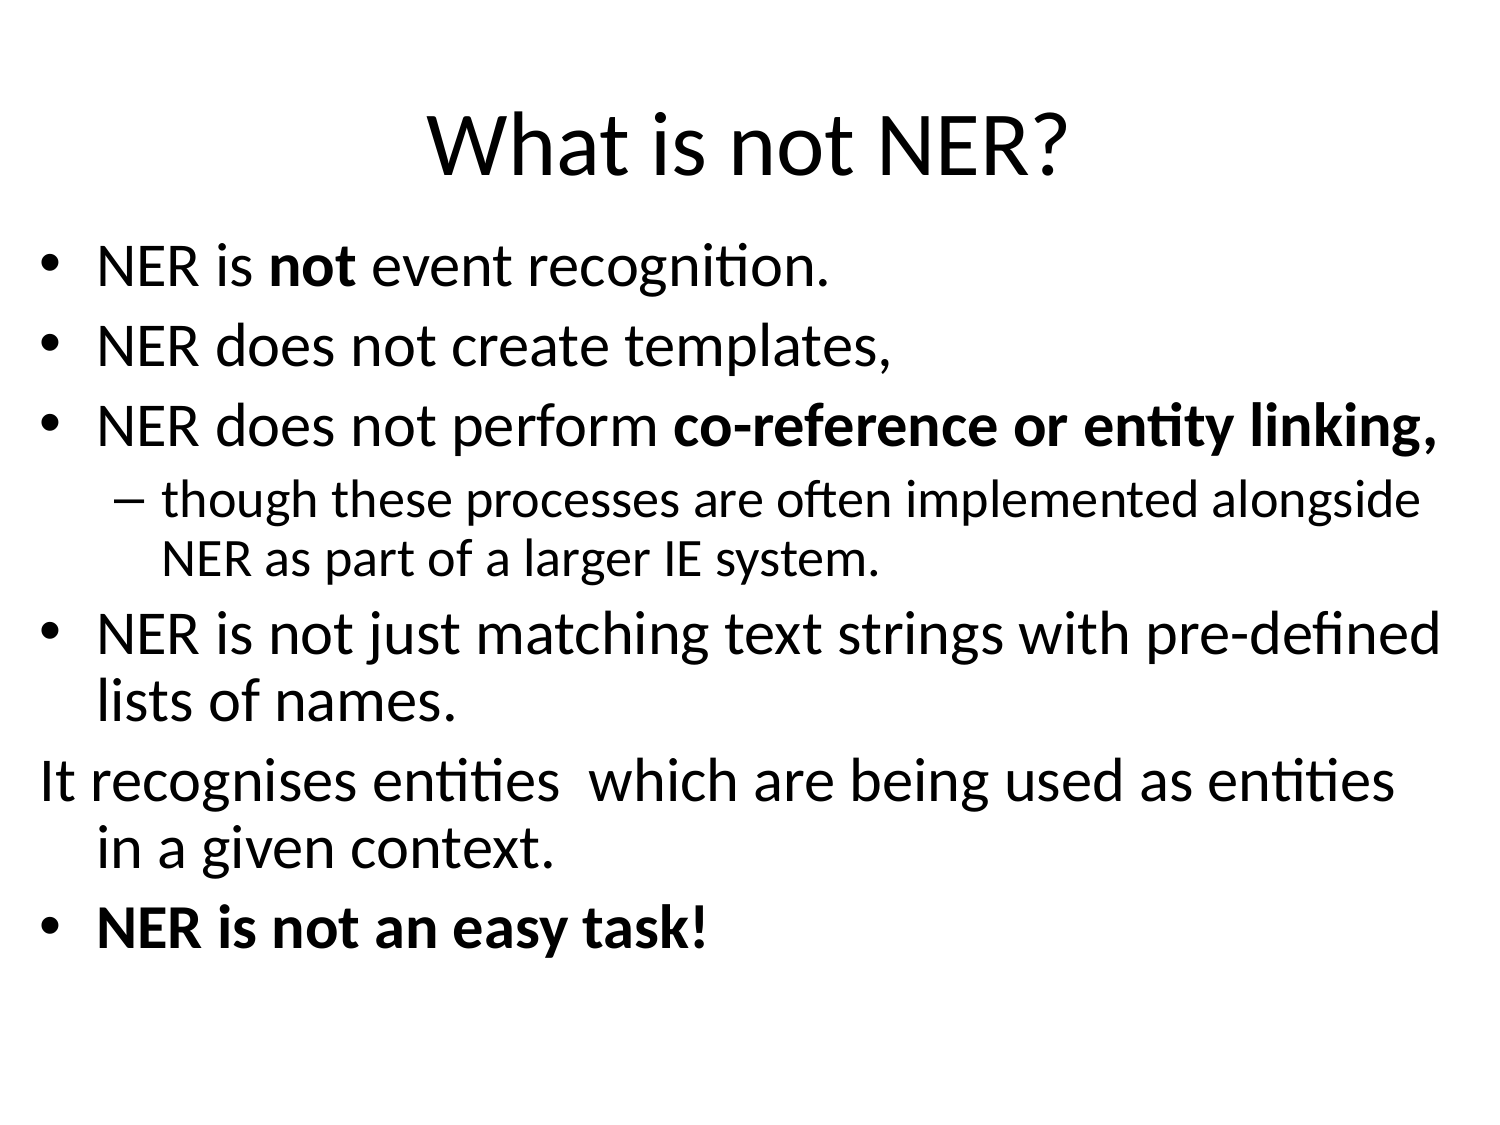

# What is not NER?
NER is not event recognition.
NER does not create templates,
NER does not perform co-reference or entity linking,
though these processes are often implemented alongside NER as part of a larger IE system.
NER is not just matching text strings with pre-defined lists of names.
It recognises entities  which are being used as entities in a given context.
NER is not an easy task!